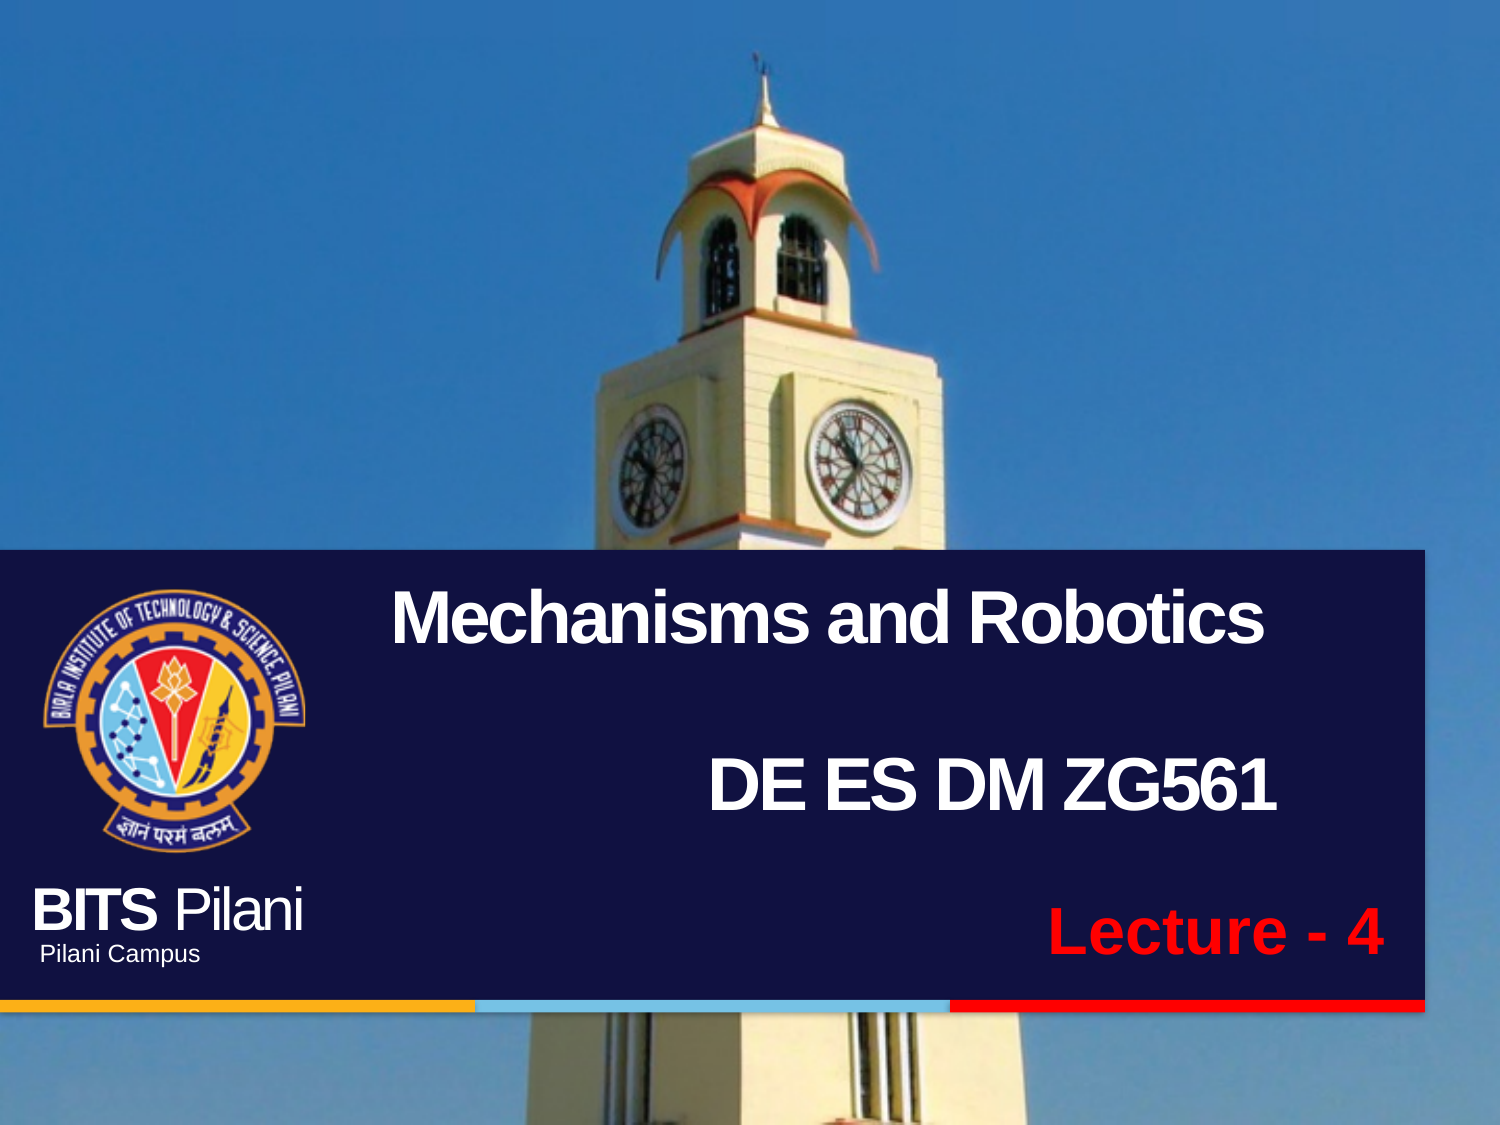

# Mechanisms and Robotics DE ES DM ZG561
Lecture - 4